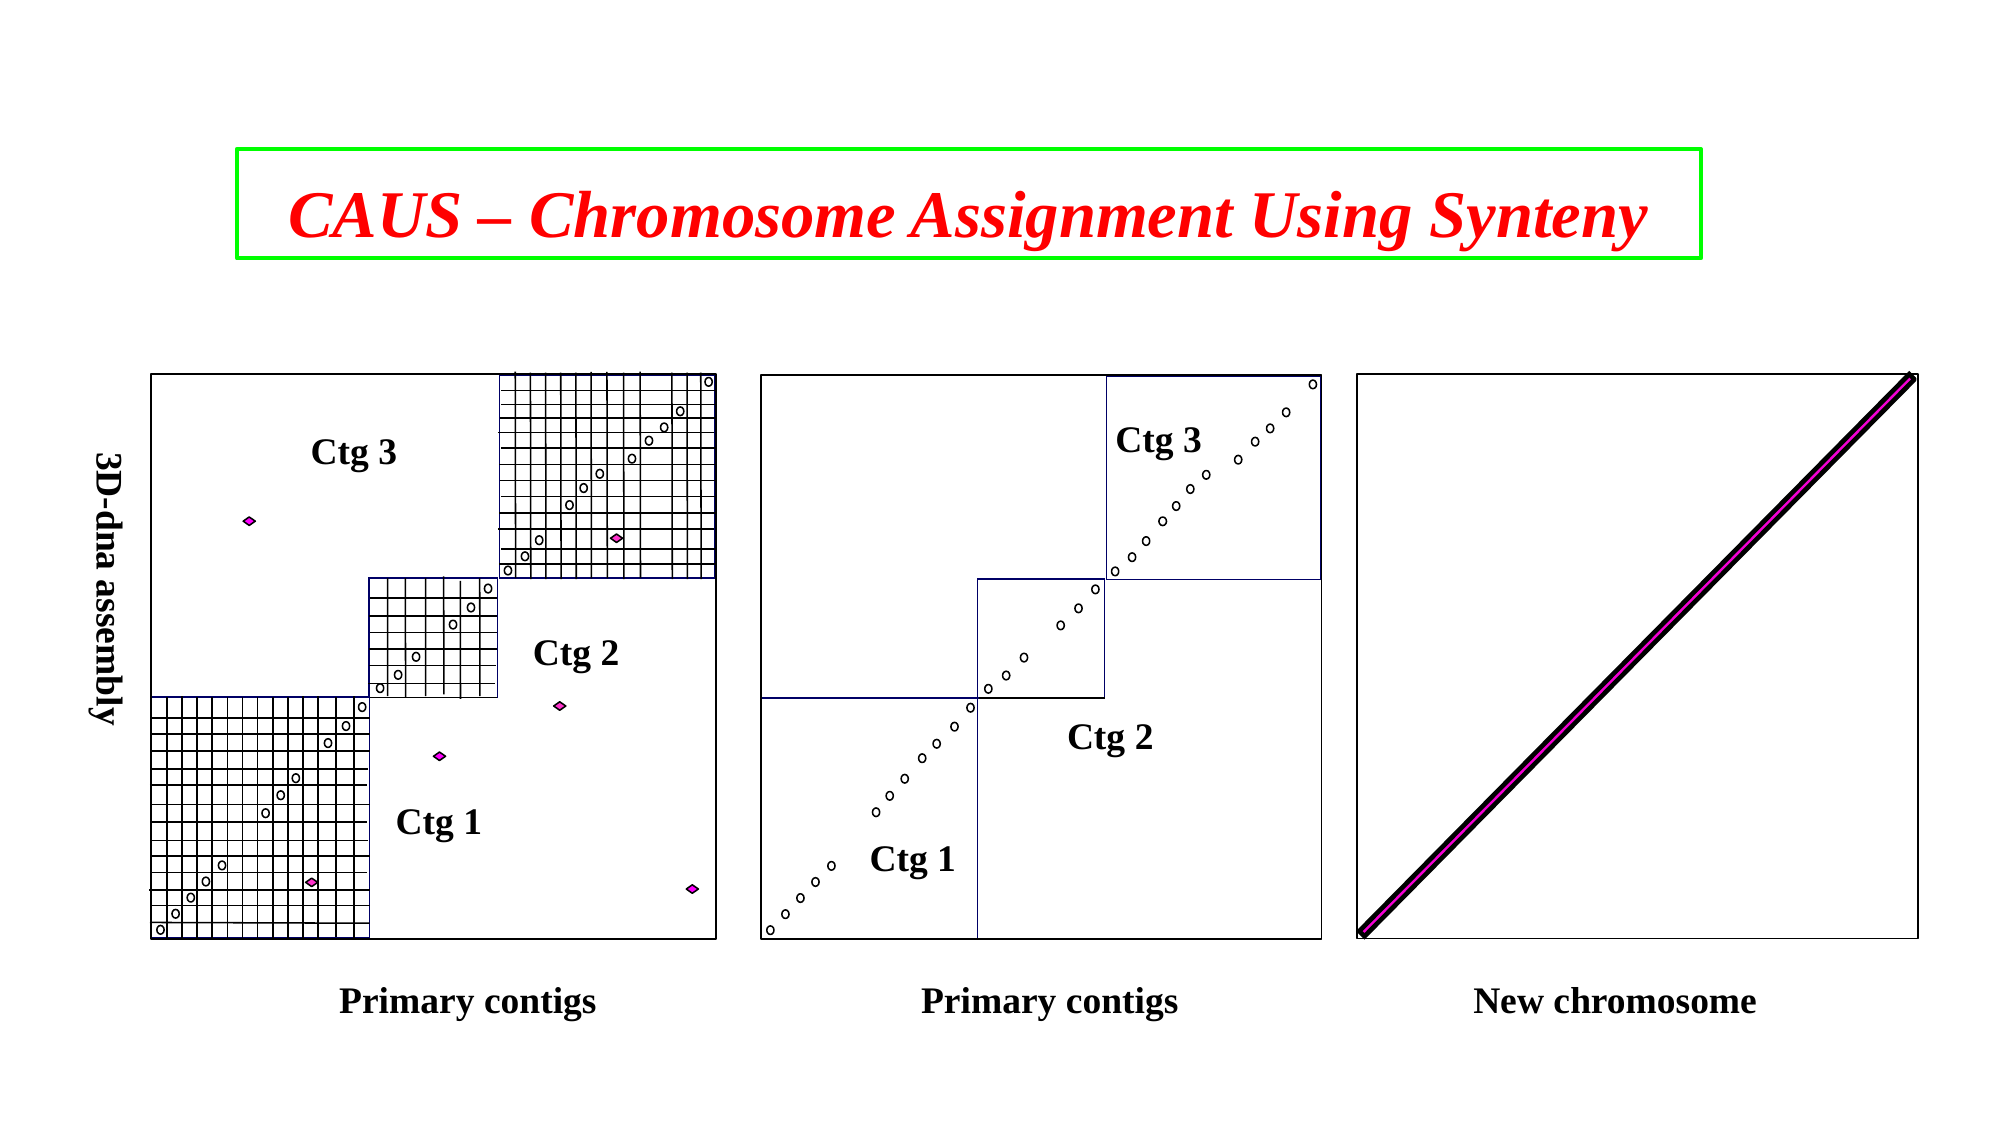

CAUS – Chromosome Assignment Using Synteny

Ctg 3

Ctg 2

Ctg 1

Ctg 3

3D-dna assembly

Ctg 2

Ctg 1

New chromosome
Primary contigs
Primary contigs